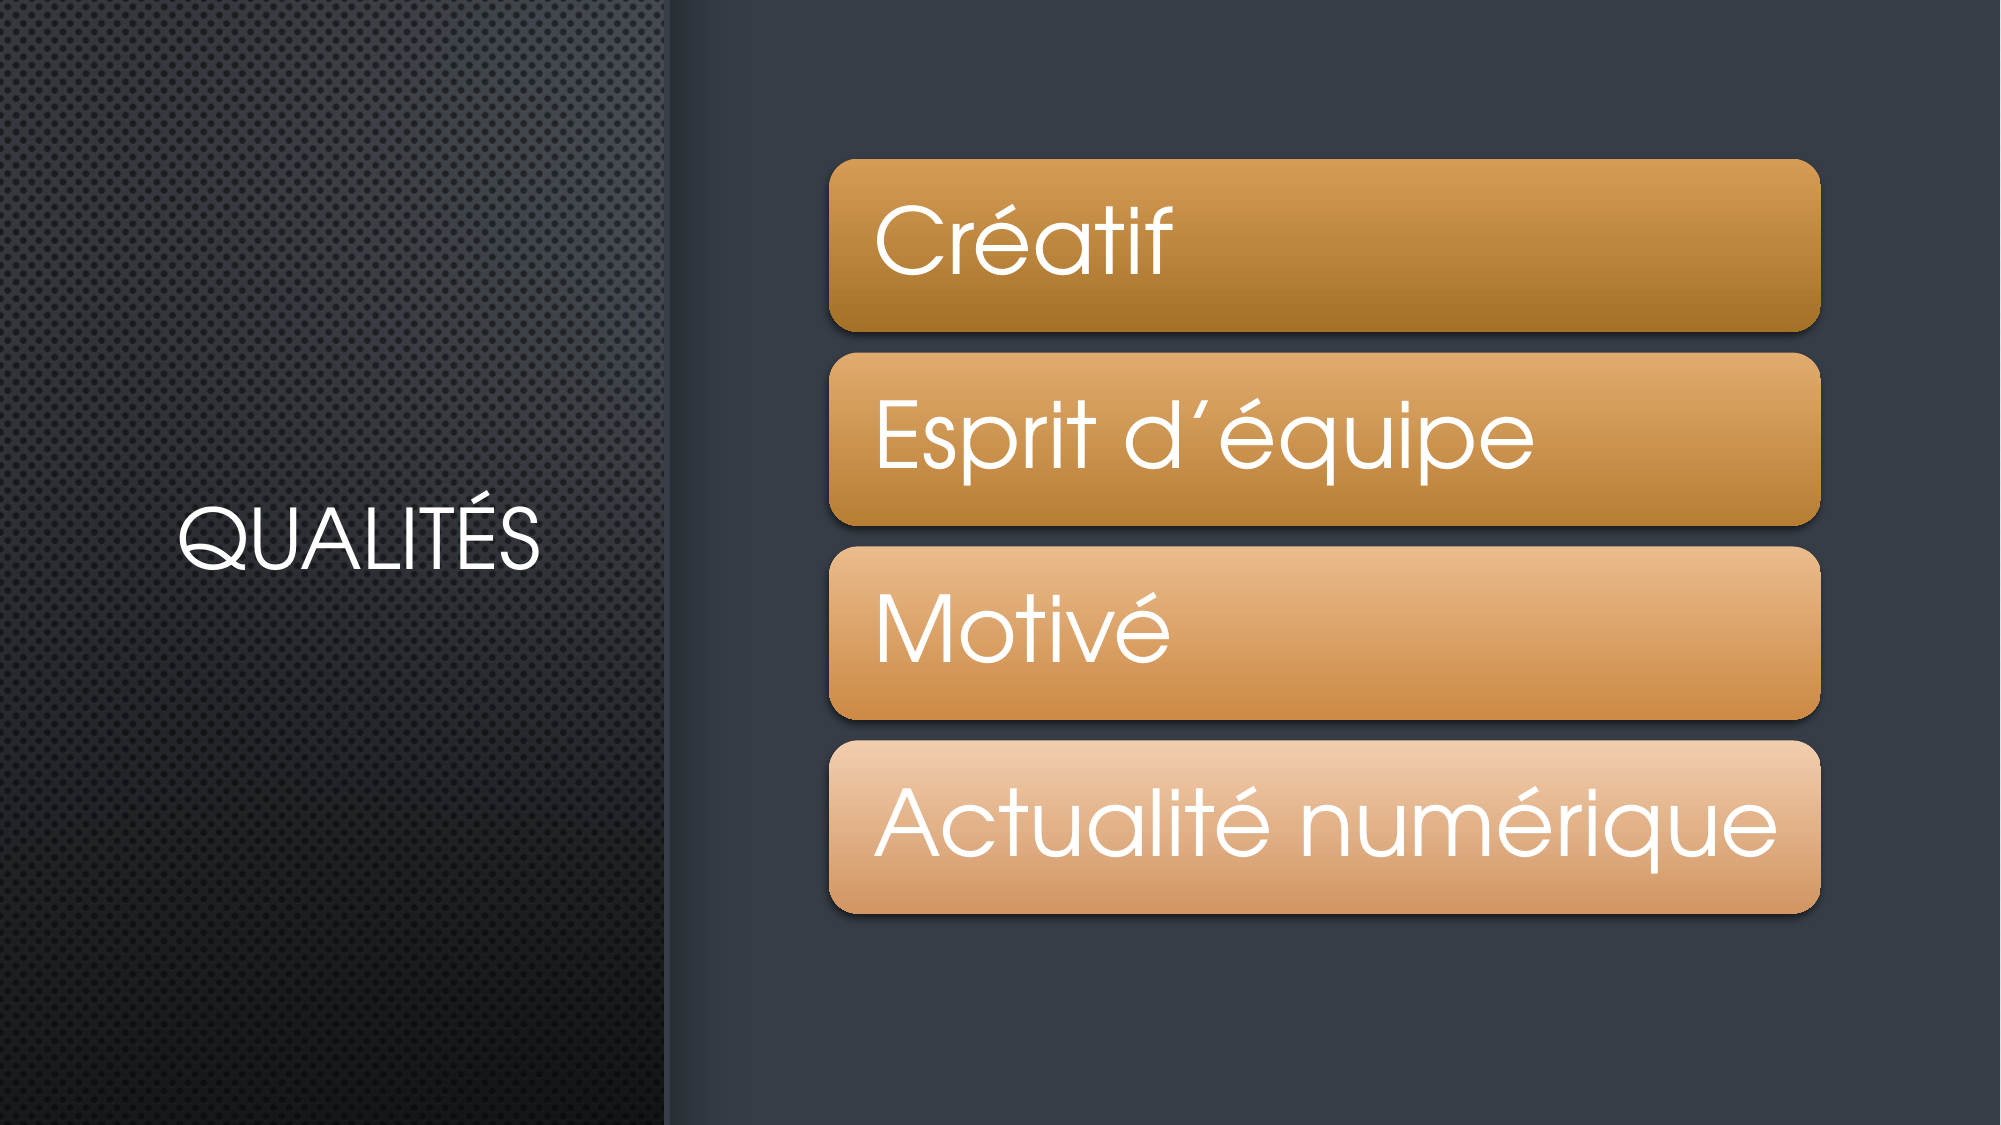

Créatif
Esprit d’équipe
Motivé
Actualité numérique
# qualités

4